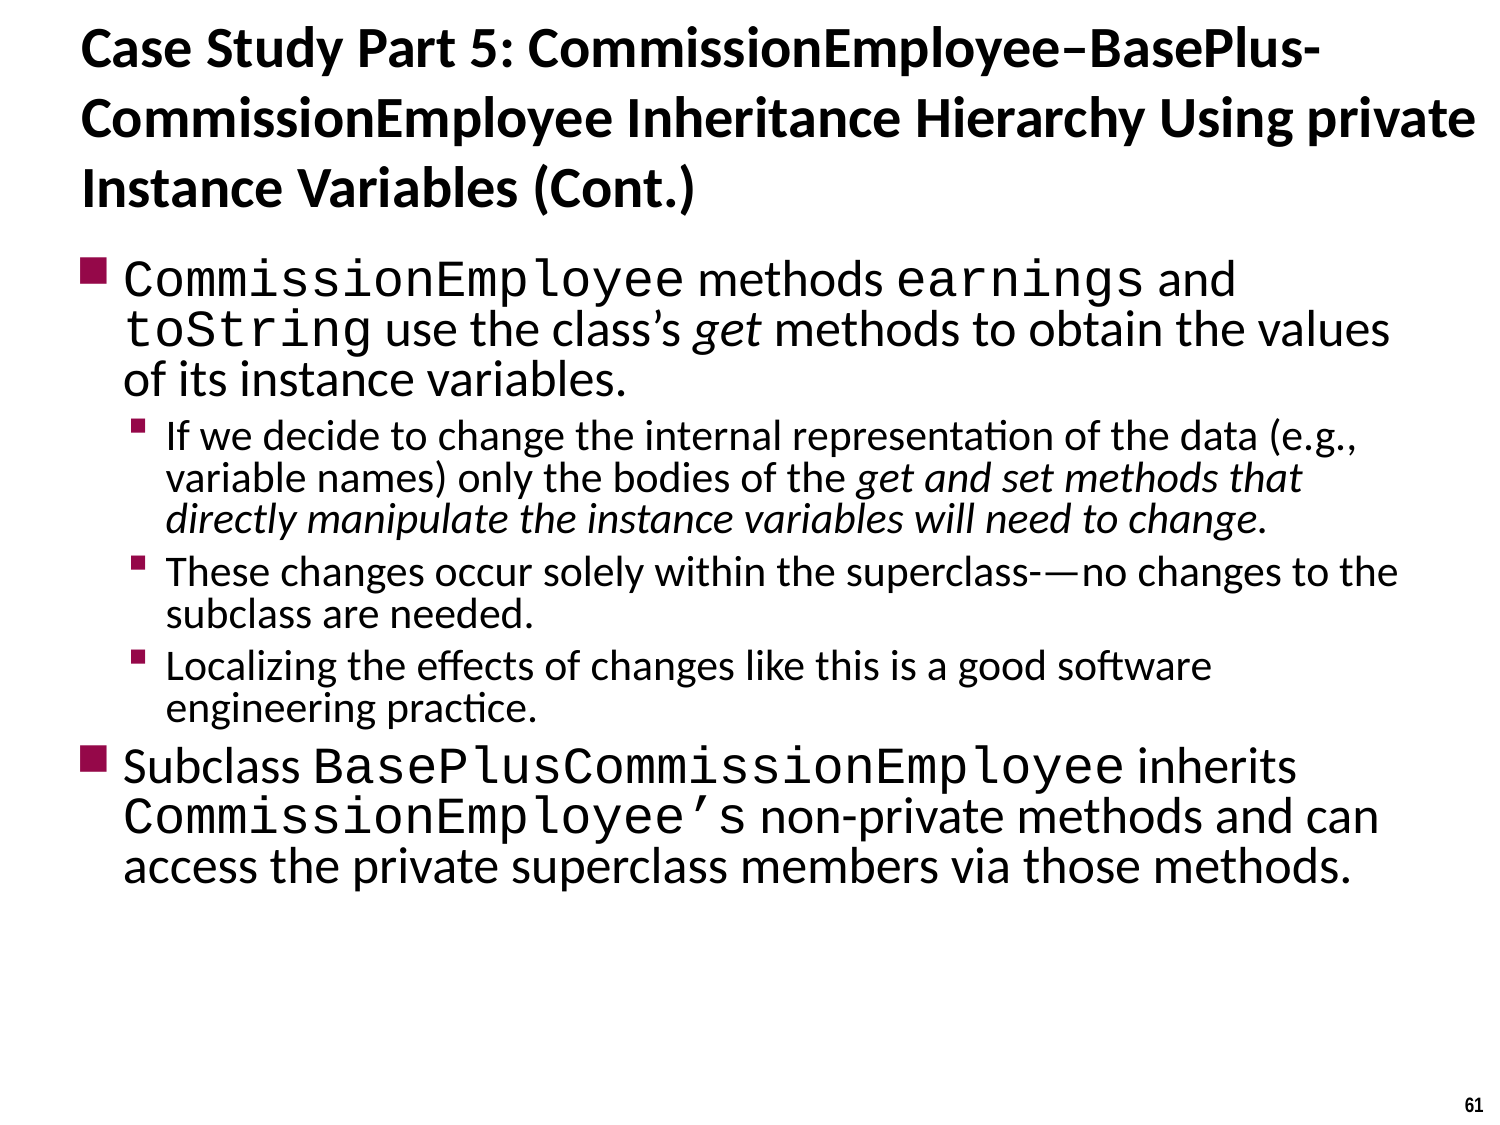

# Case Study Part 5: CommissionEmployee–BasePlus-CommissionEmployee Inheritance Hierarchy Using private Instance Variables (Cont.)
CommissionEmployee methods earnings and toString use the class’s get methods to obtain the values of its instance variables.
If we decide to change the internal representation of the data (e.g., variable names) only the bodies of the get and set methods that directly manipulate the instance variables will need to change.
These changes occur solely within the superclass-—no changes to the subclass are needed.
Localizing the effects of changes like this is a good software engineering practice.
Subclass BasePlusCommissionEmployee inherits CommissionEmployee’s non-private methods and can access the private superclass members via those methods.